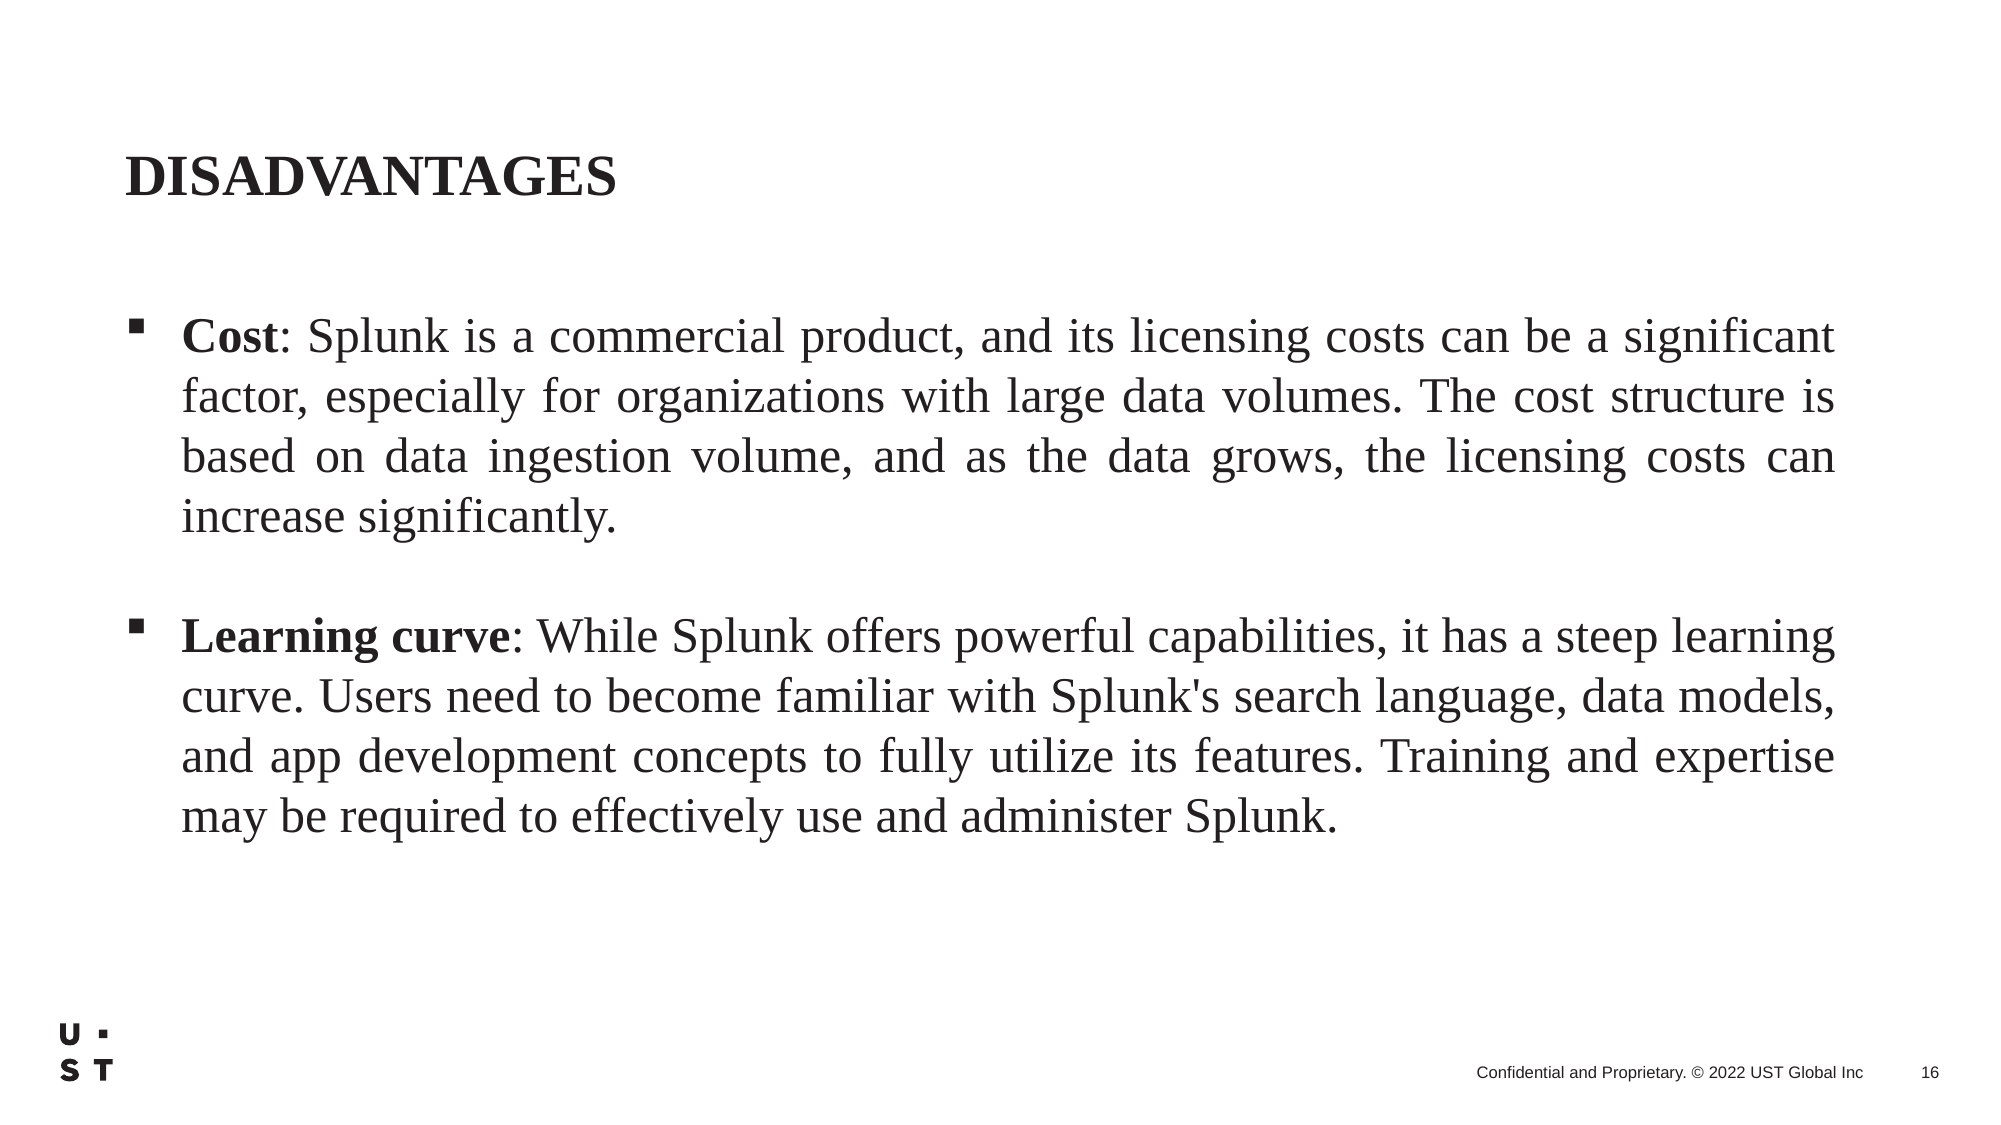

DISADVANTAGES

Cost: Splunk is a commercial product, and its licensing costs can be a significant factor, especially for organizations with large data volumes. The cost structure is based on data ingestion volume, and as the data grows, the licensing costs can increase significantly.

Learning curve: While Splunk offers powerful capabilities, it has a steep learning curve. Users need to become familiar with Splunk's search language, data models, and app development concepts to fully utilize its features. Training and expertise may be required to effectively use and administer Splunk.